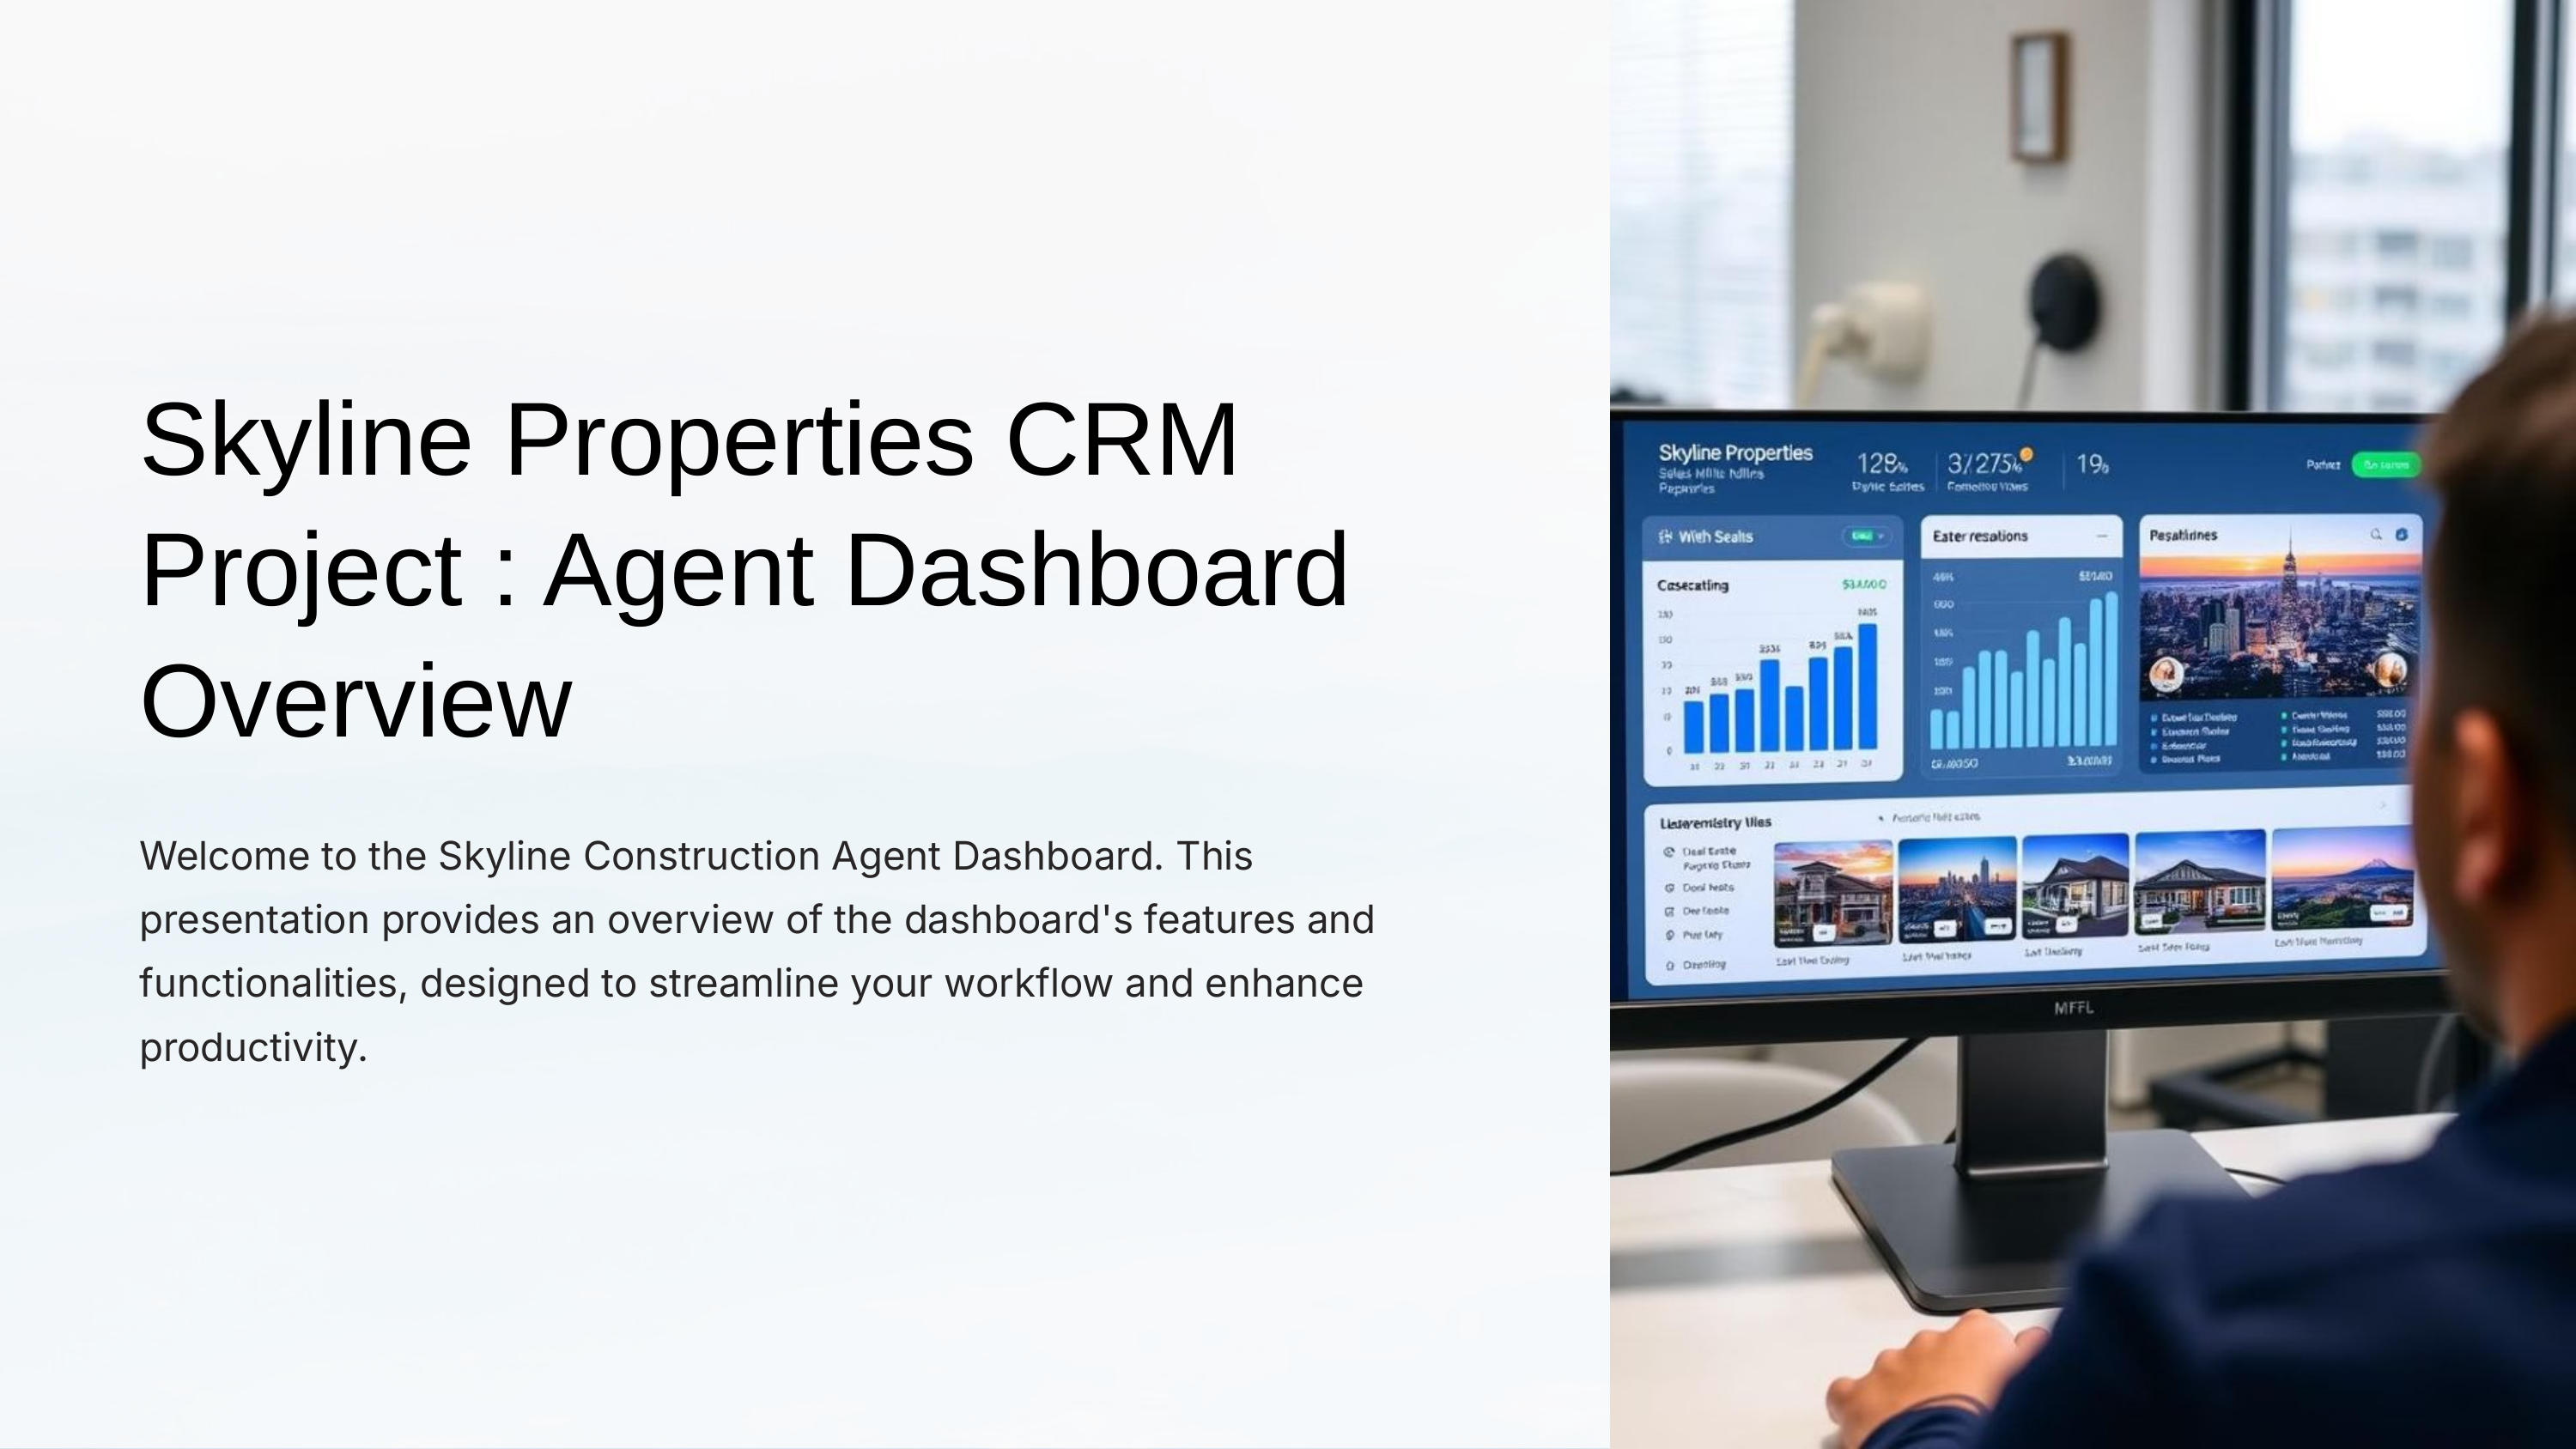

Skyline Properties CRM Project : Agent Dashboard Overview

Welcome to the Skyline Construction Agent Dashboard. This presentation provides an overview of the dashboard's features and functionalities, designed to streamline your workflow and enhance productivity.